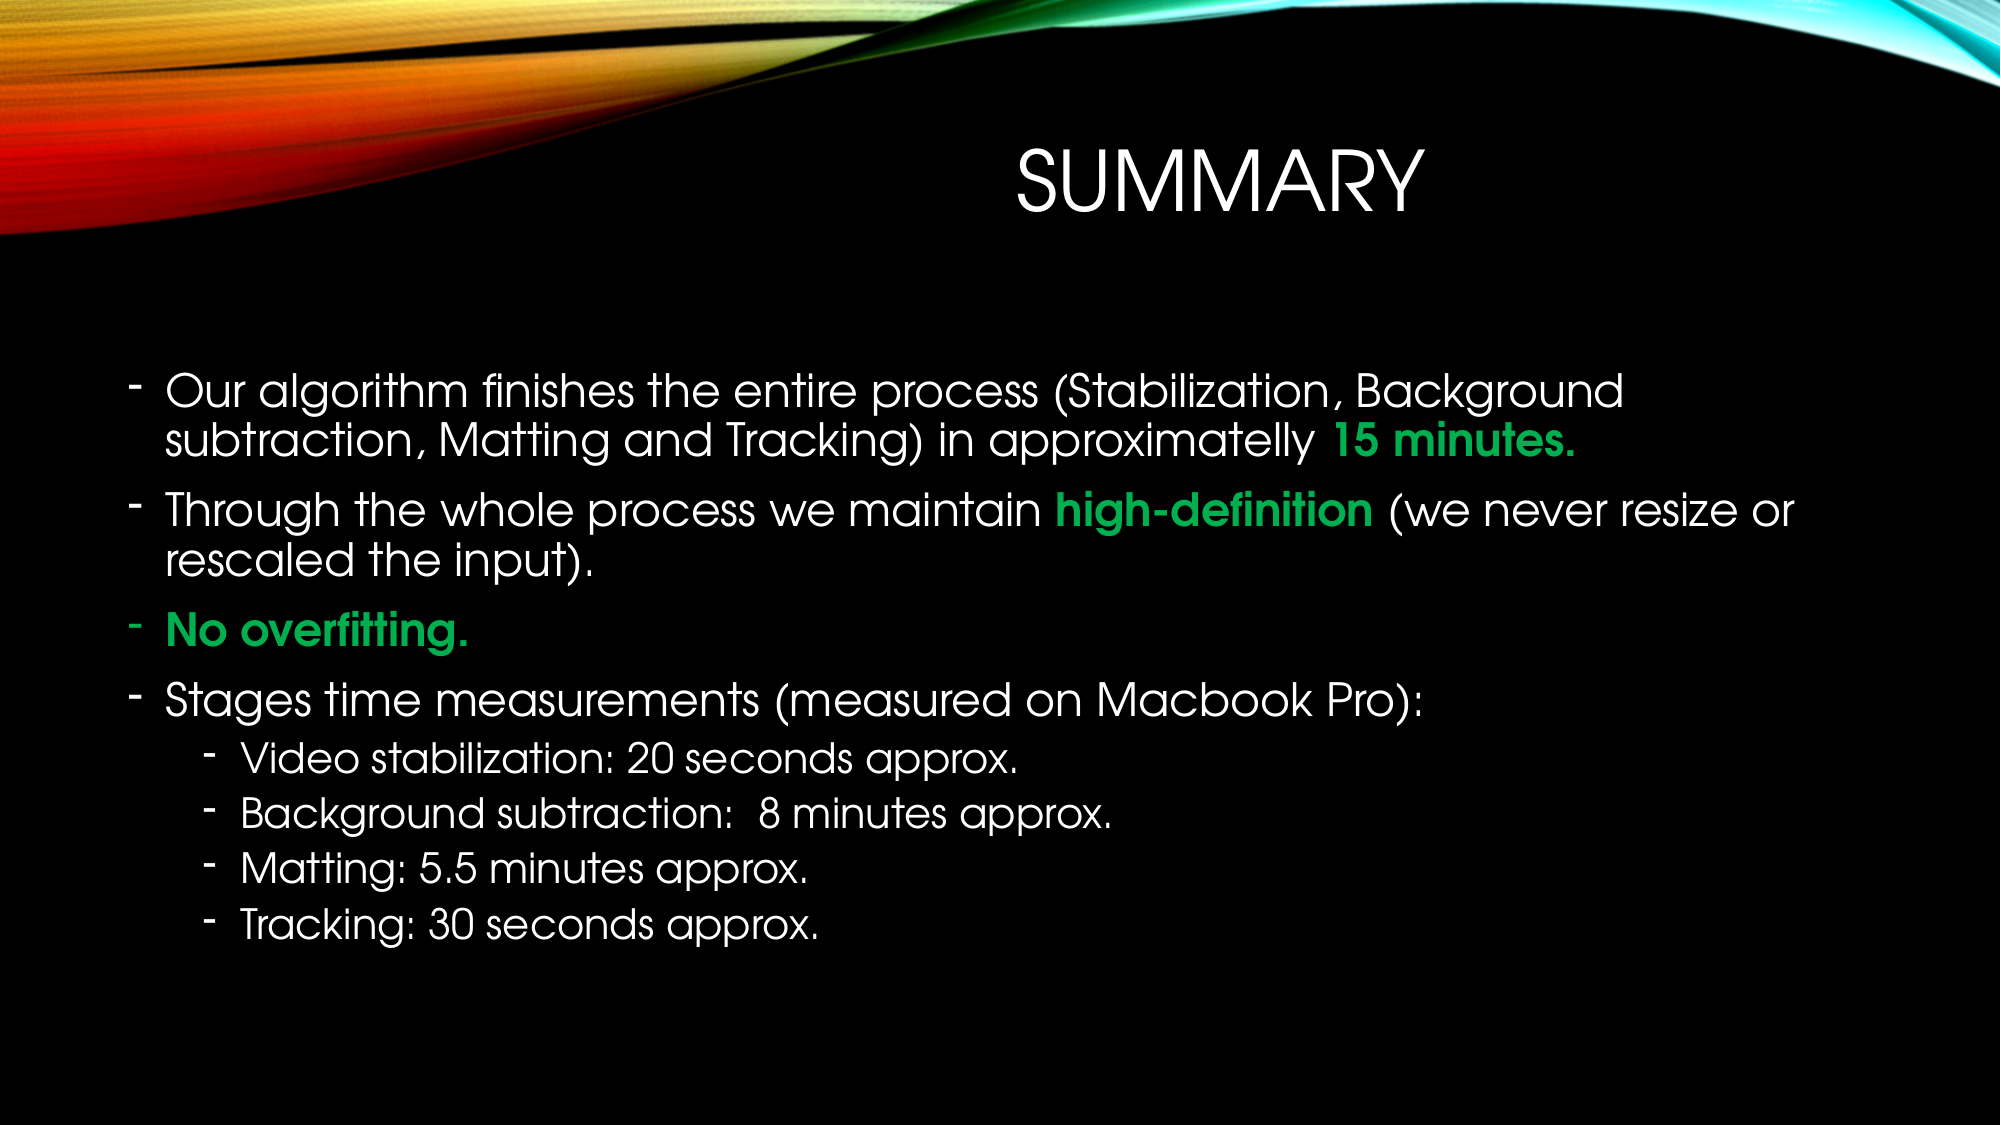

SUMMARY
Our algorithm finishes the entire process (Stabilization, Background subtraction, Matting and Tracking) in approximatelly 15 minutes.
Through the whole process we maintain high-definition (we never resize or rescaled the input).
No overfitting.
Stages time measurements (measured on Macbook Pro):
Video stabilization: 20 seconds approx.
Background subtraction:  8 minutes approx.
Matting: 5.5 minutes approx.
Tracking: 30 seconds approx.